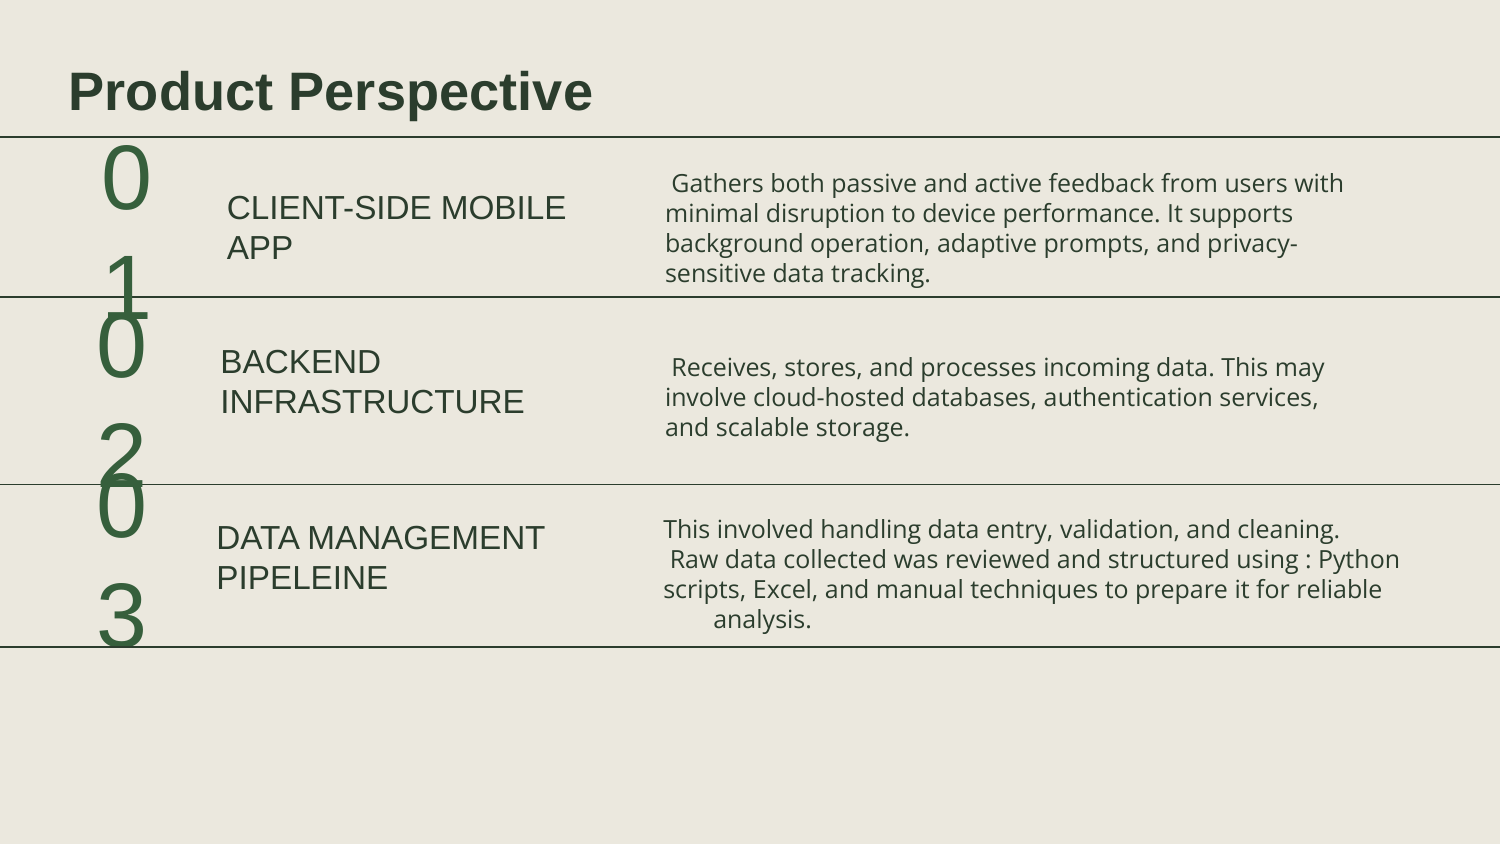

# Product Perspective
 Gathers both passive and active feedback from users with minimal disruption to device performance. It supports background operation, adaptive prompts, and privacy-sensitive data tracking.
CLIENT-SIDE MOBILE APP
01
 Receives, stores, and processes incoming data. This may involve cloud-hosted databases, authentication services, and scalable storage.
BACKEND INFRASTRUCTURE
02
This involved handling data entry, validation, and cleaning.
 Raw data collected was reviewed and structured using : Python
scripts, Excel, and manual techniques to prepare it for reliable analysis.

DATA MANAGEMENT PIPELEINE
03